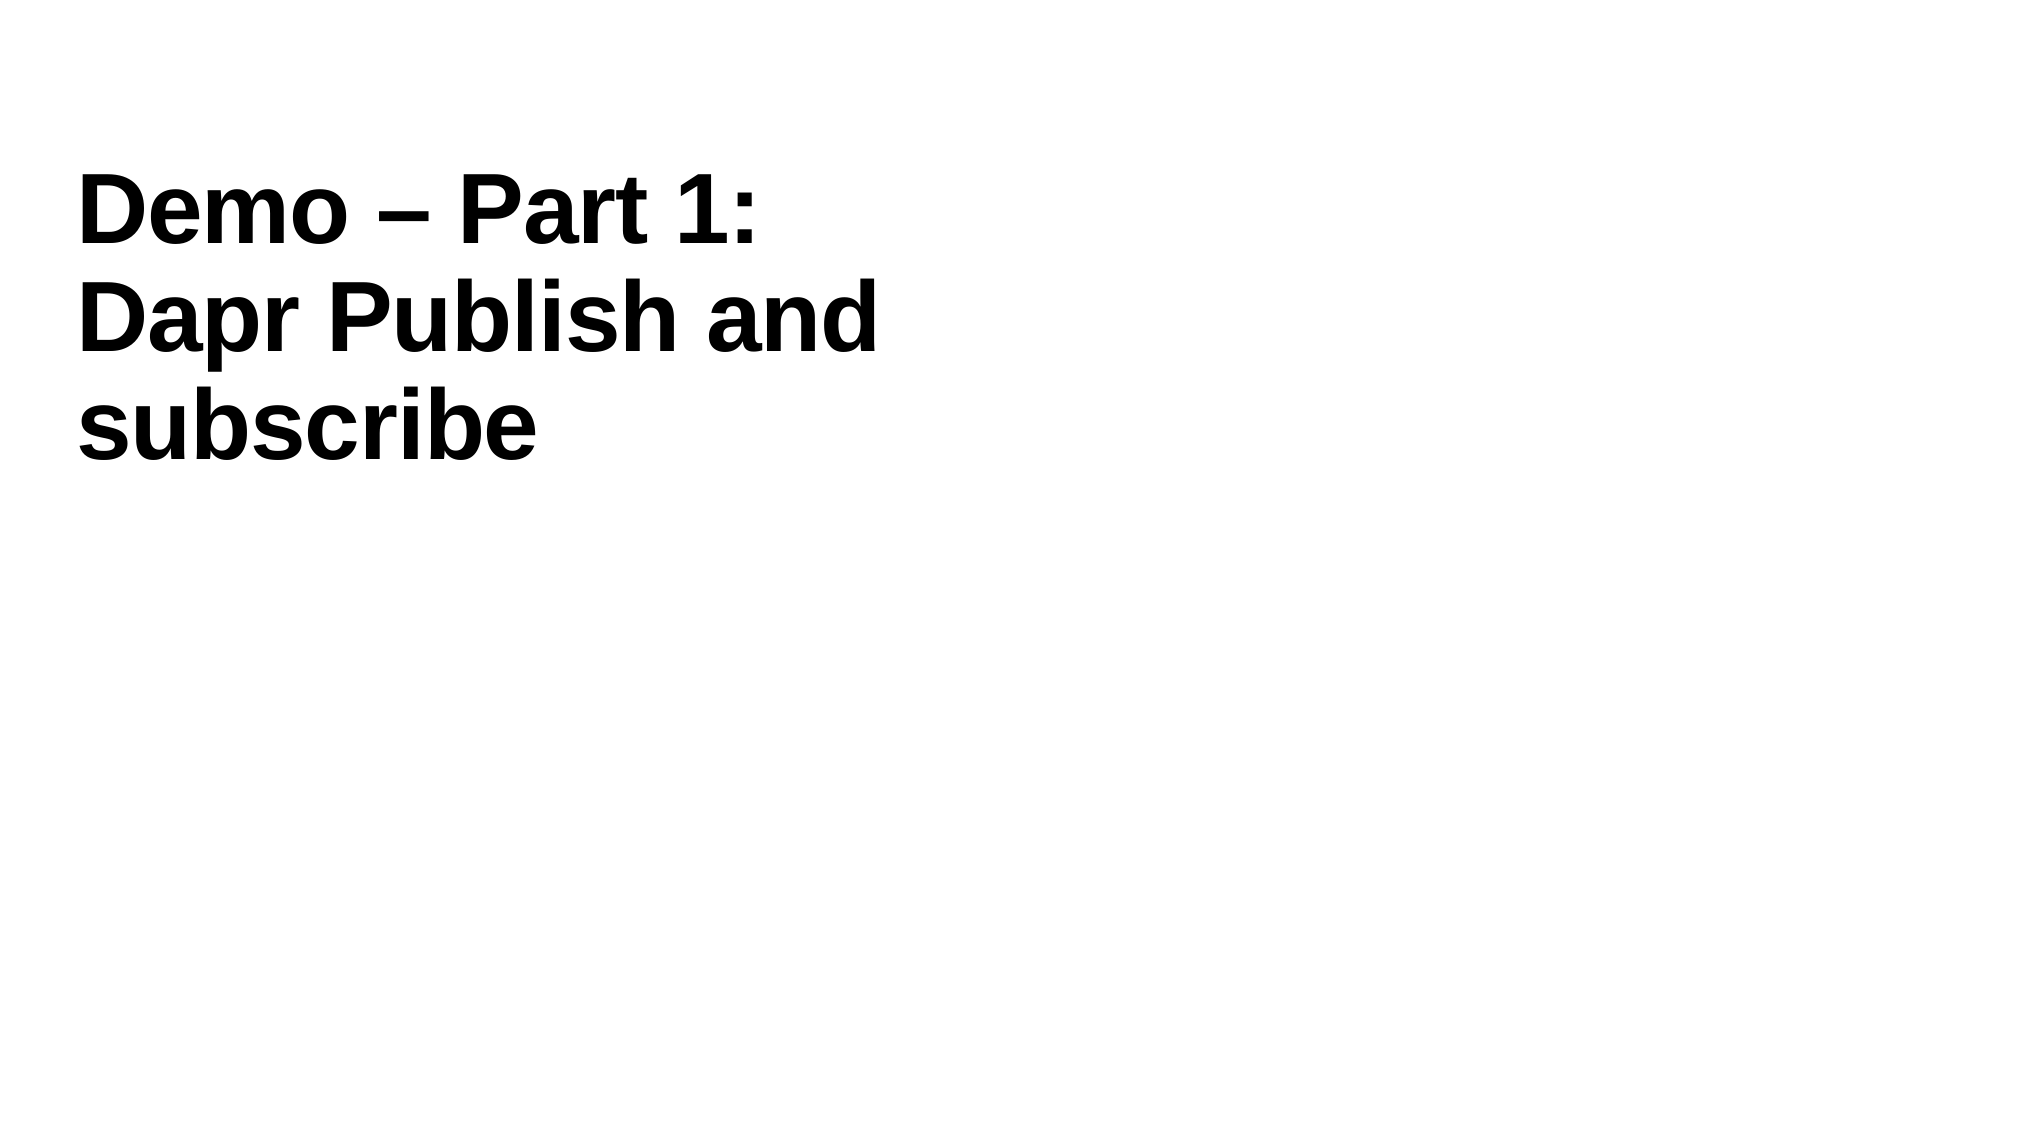

# Demo – Part 1: Dapr Publish and subscribe